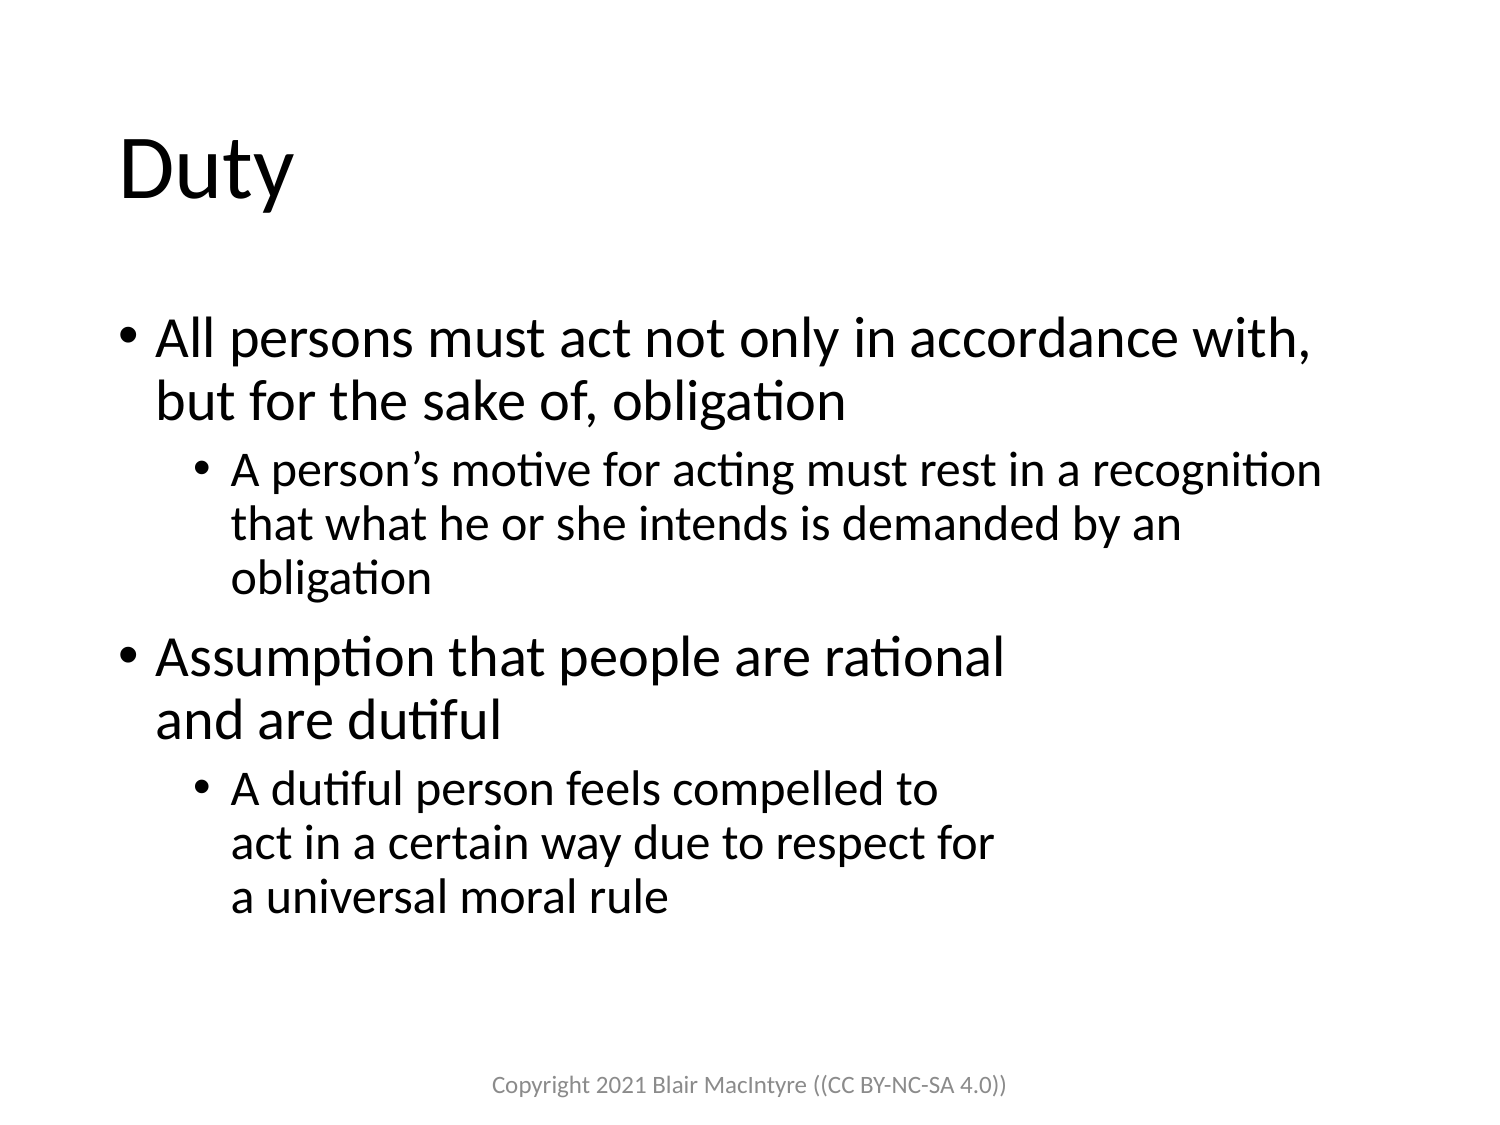

# Duty
All persons must act not only in accordance with, but for the sake of, obligation
A person’s motive for acting must rest in a recognition that what he or she intends is demanded by an obligation
Assumption that people are rational
and are dutiful
A dutiful person feels compelled to
act in a certain way due to respect for
a universal moral rule
Copyright 2021 Blair MacIntyre ((CC BY-NC-SA 4.0))